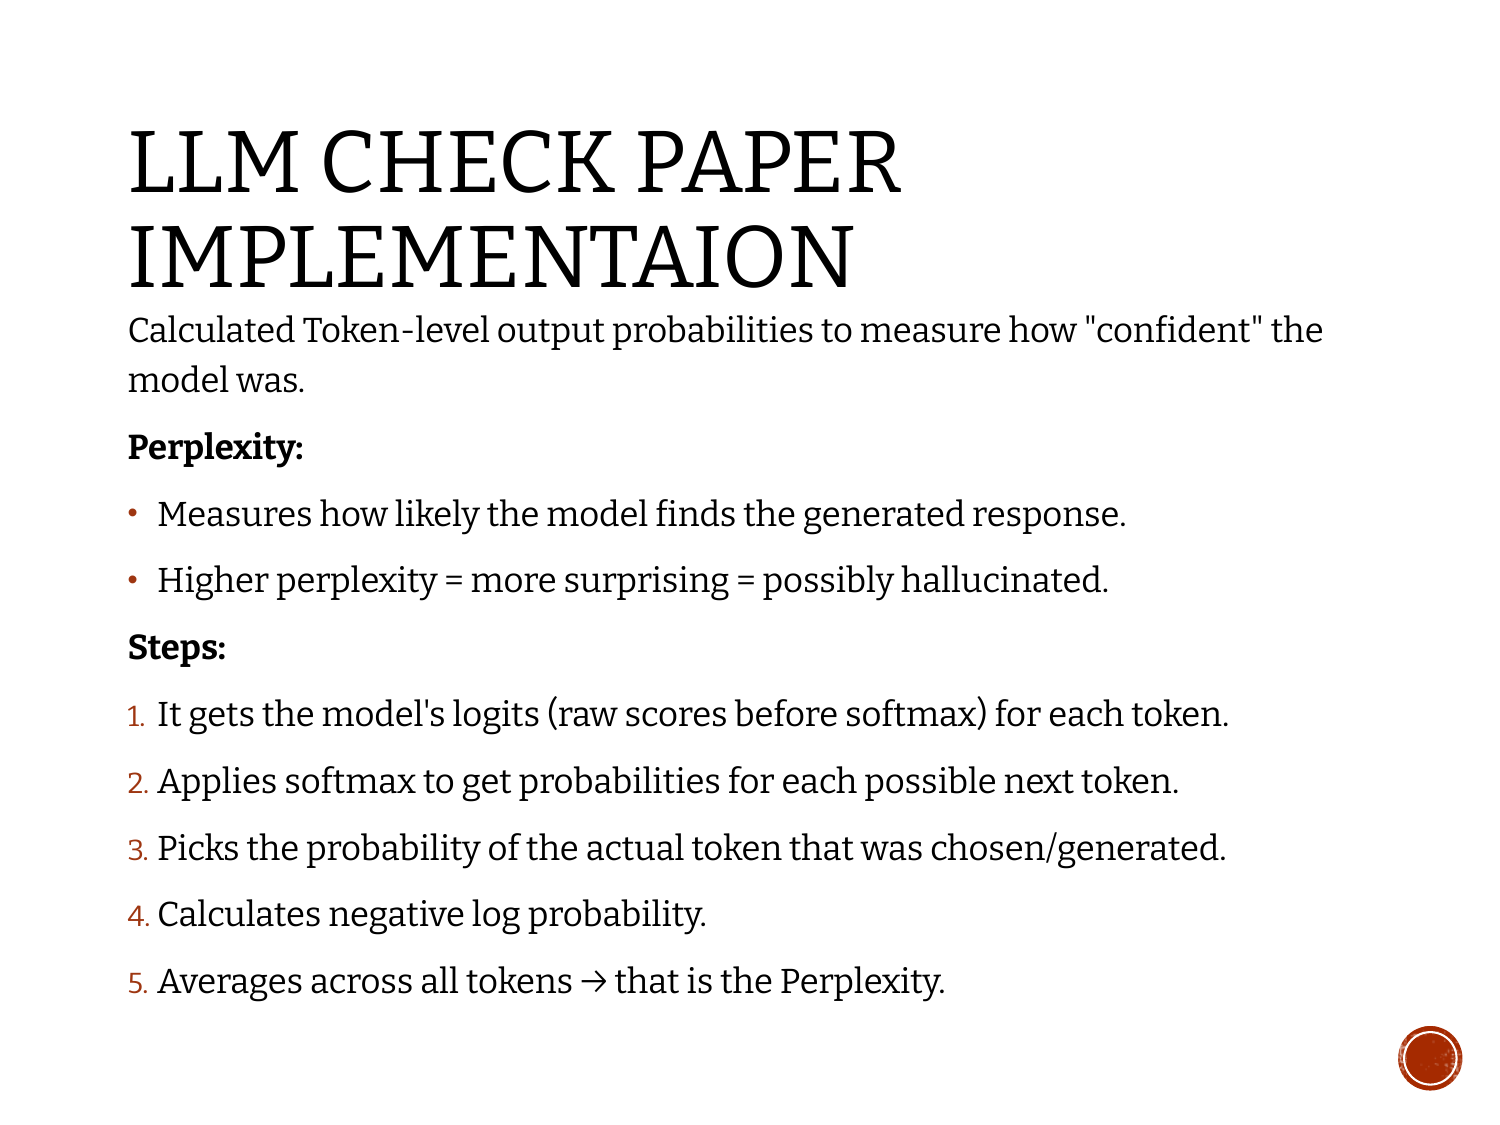

# LLM CHECK PAPER IMPLEMENTAION
Calculated Token-level output probabilities to measure how "confident" the model was.
Perplexity:
Measures how likely the model finds the generated response.
Higher perplexity = more surprising = possibly hallucinated.
Steps:
It gets the model's logits (raw scores before softmax) for each token.
Applies softmax to get probabilities for each possible next token.
Picks the probability of the actual token that was chosen/generated.
Calculates negative log probability.
Averages across all tokens → that is the Perplexity.